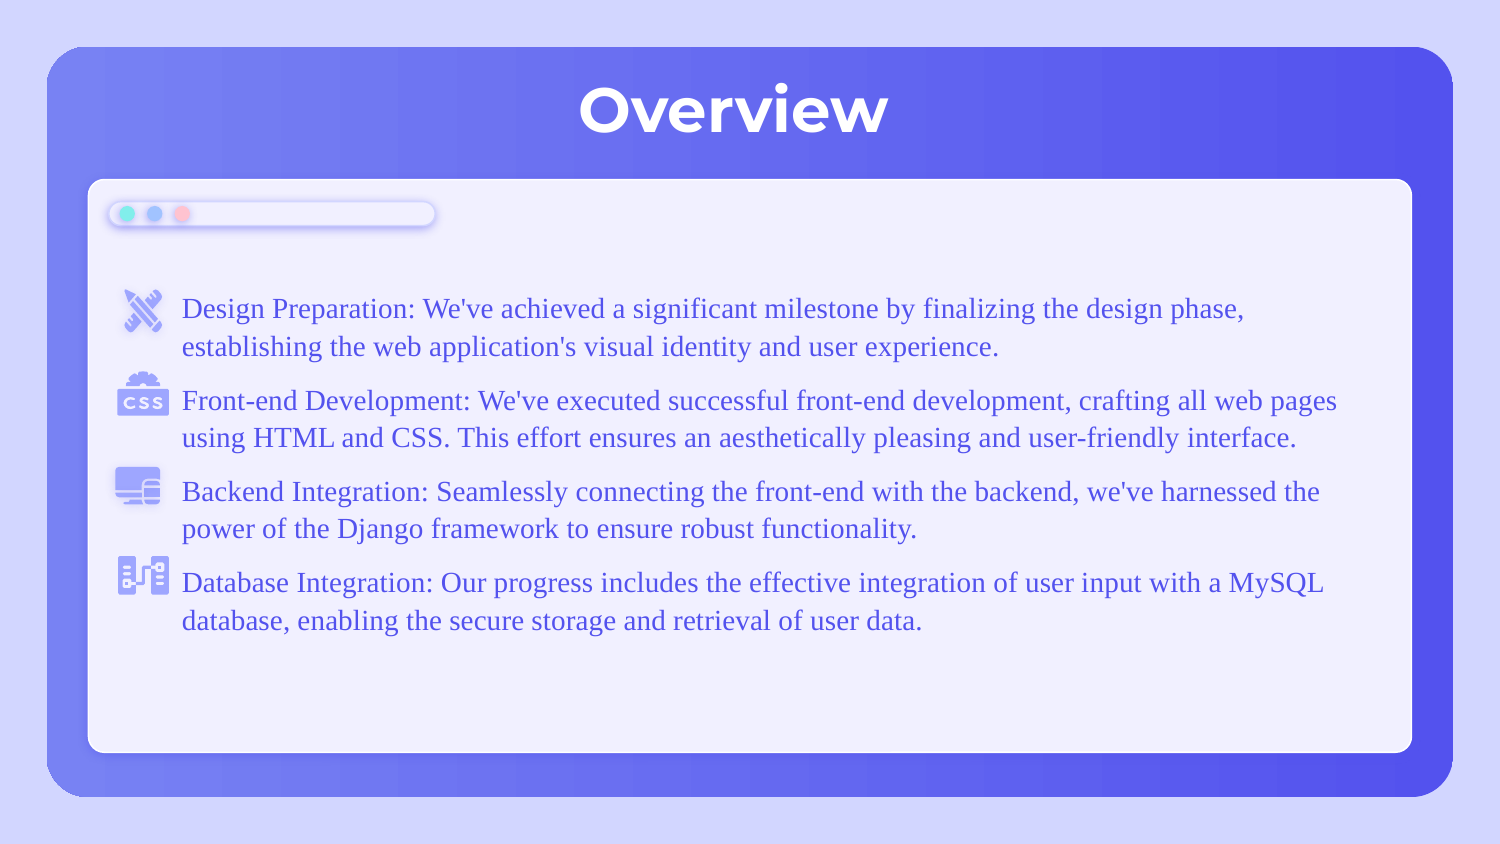

# Overview
Design Preparation: We've achieved a significant milestone by finalizing the design phase, establishing the web application's visual identity and user experience.
Front-end Development: We've executed successful front-end development, crafting all web pages using HTML and CSS. This effort ensures an aesthetically pleasing and user-friendly interface.
Backend Integration: Seamlessly connecting the front-end with the backend, we've harnessed the power of the Django framework to ensure robust functionality.
Database Integration: Our progress includes the effective integration of user input with a MySQL database, enabling the secure storage and retrieval of user data.